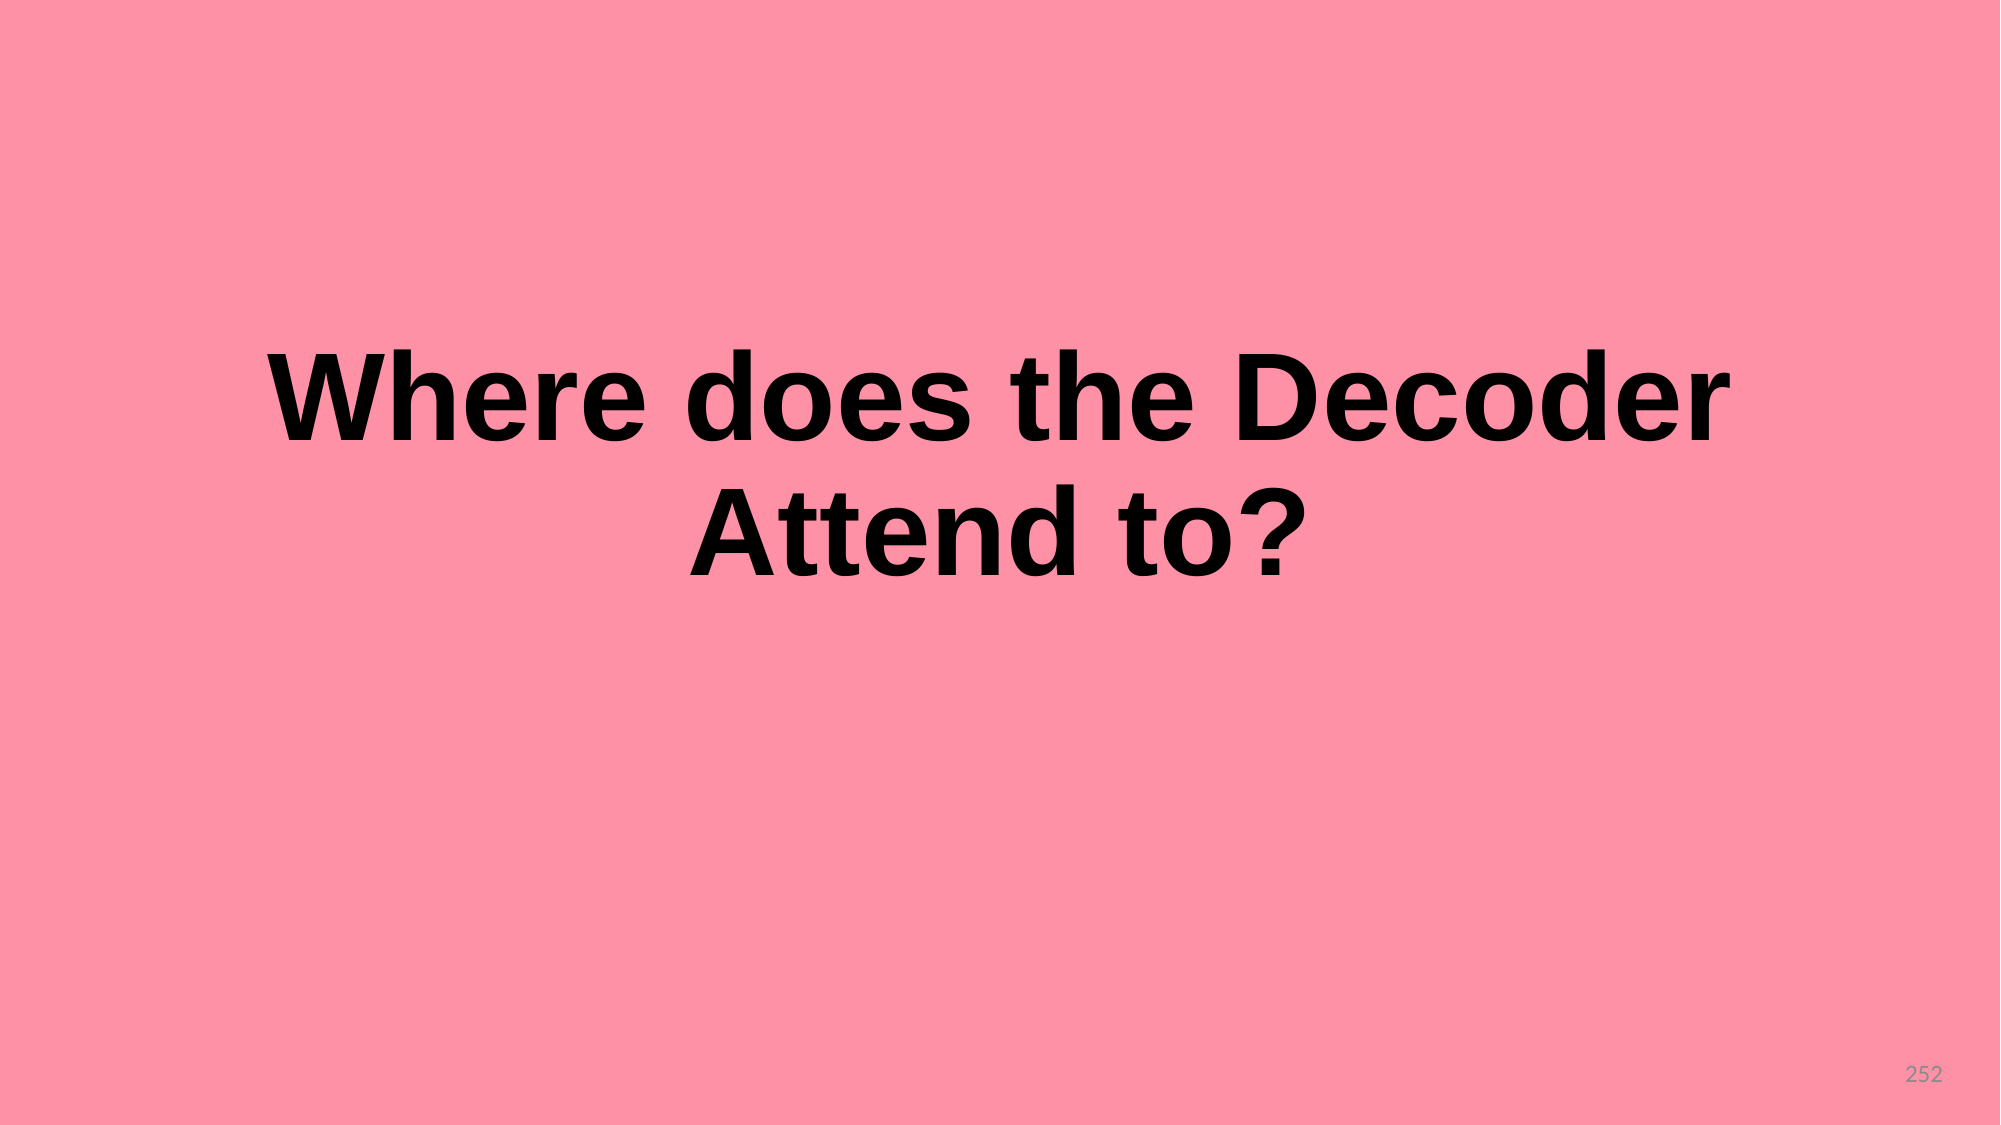

# Where does the Decoder Attend to?
252